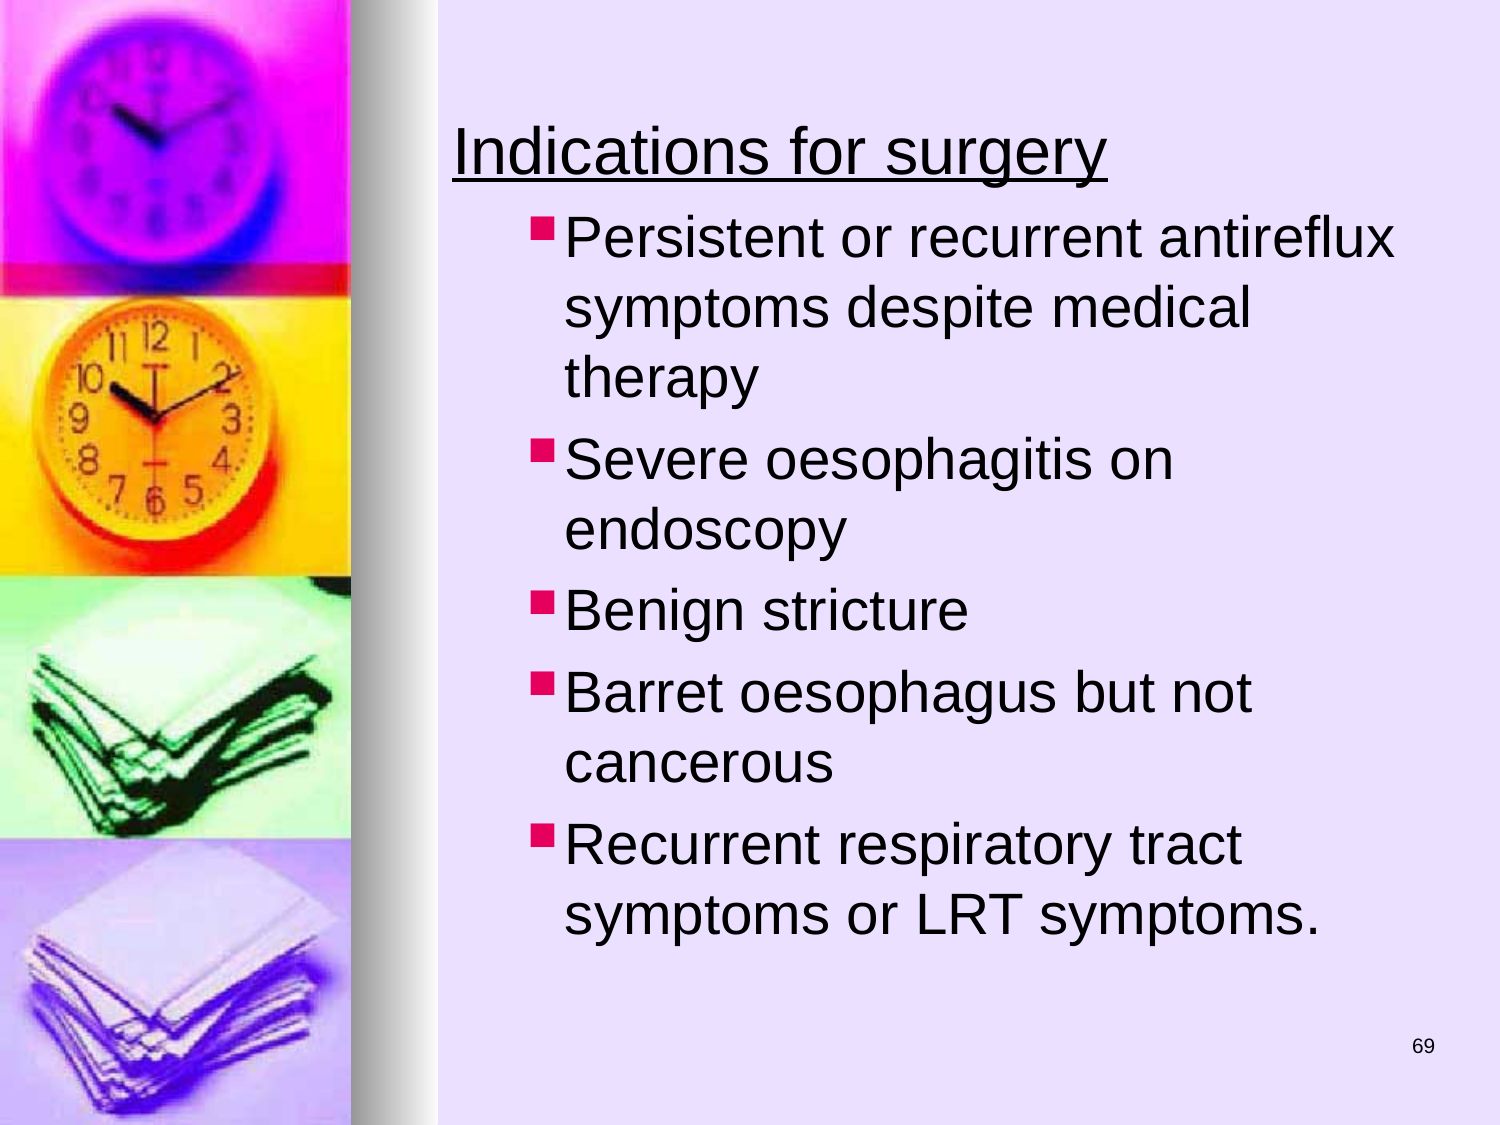

Indications for surgery
Persistent or recurrent antireflux symptoms despite medical therapy
Severe oesophagitis on endoscopy
Benign stricture
Barret oesophagus but not cancerous
Recurrent respiratory tract symptoms or LRT symptoms.

69